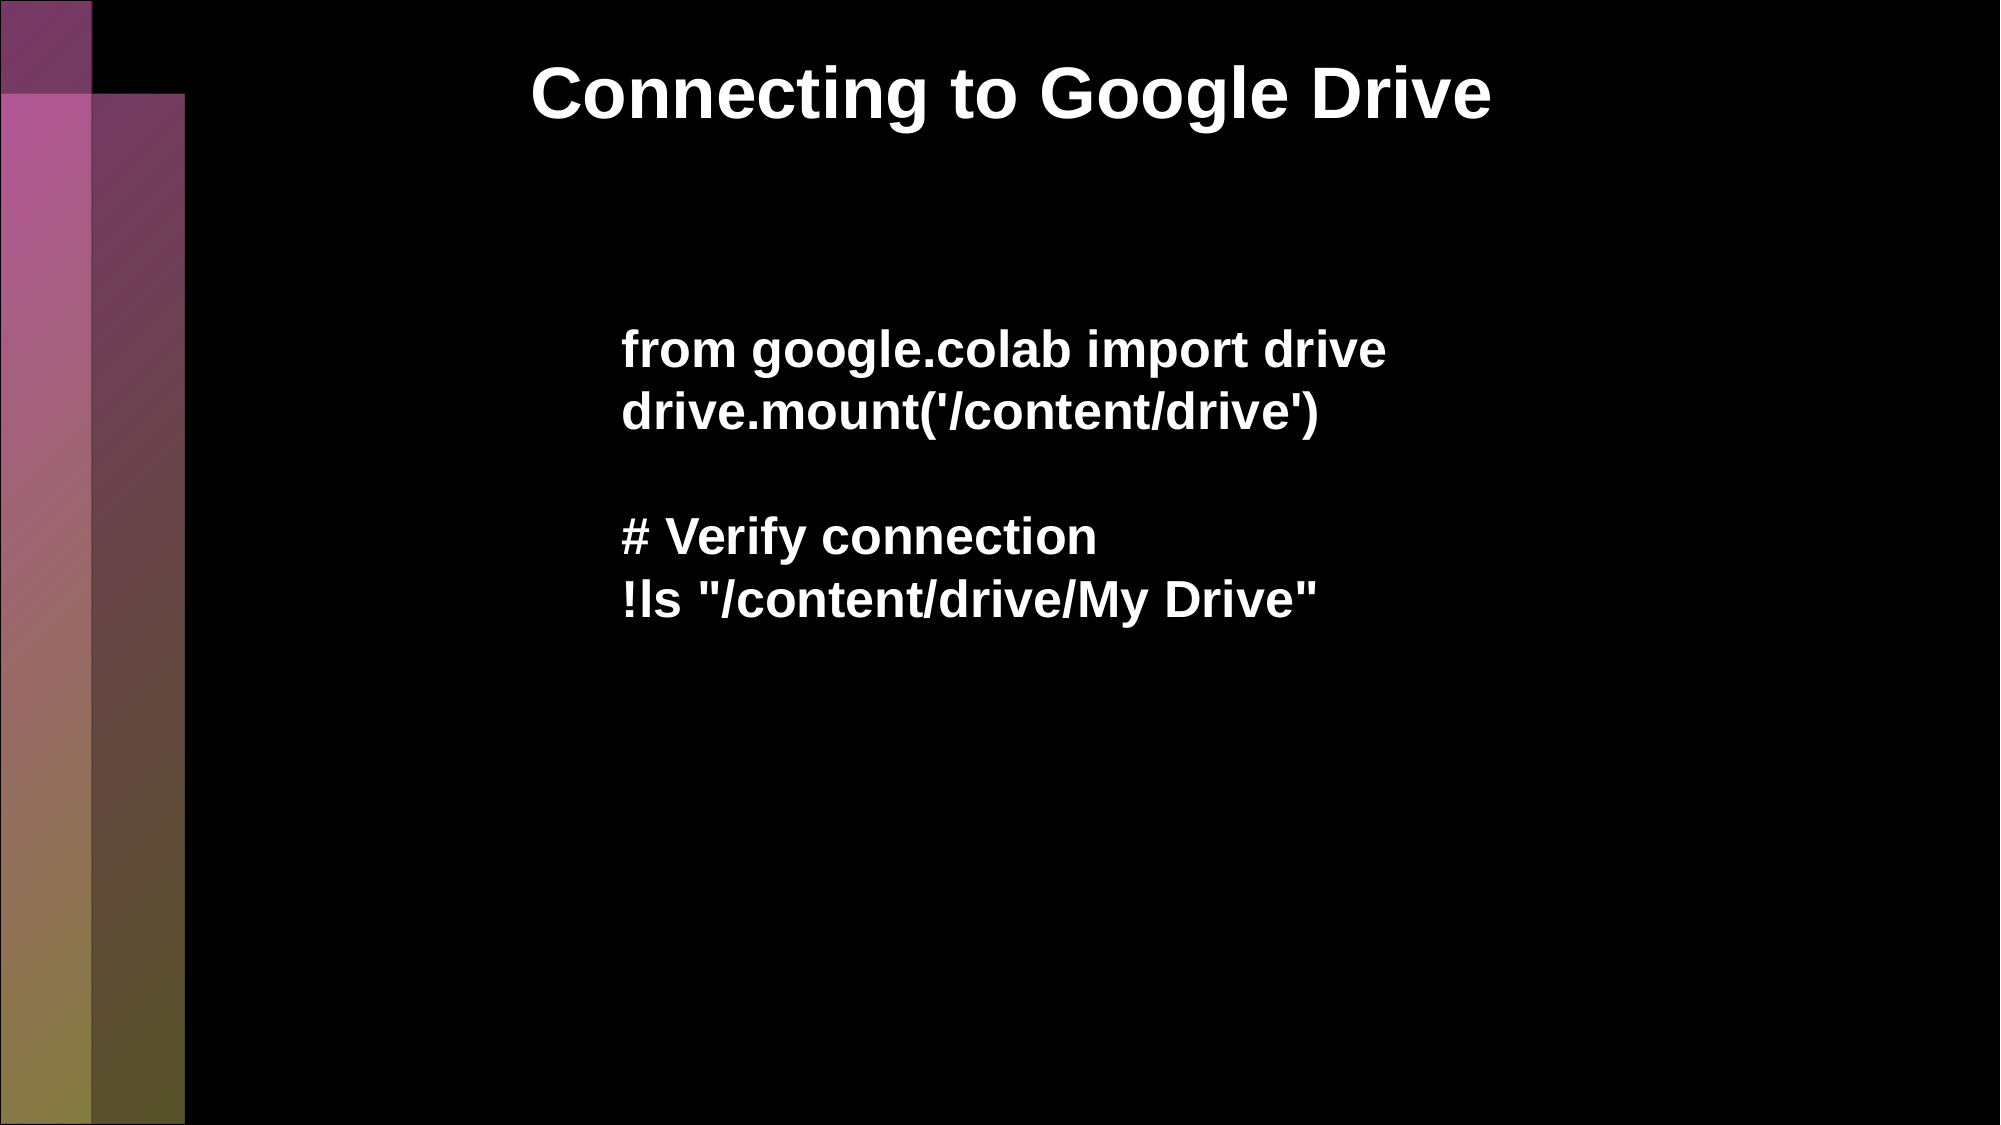

# Connecting to Google Drive
from google.colab import drive
drive.mount('/content/drive')

# Verify connection
!ls "/content/drive/My Drive"